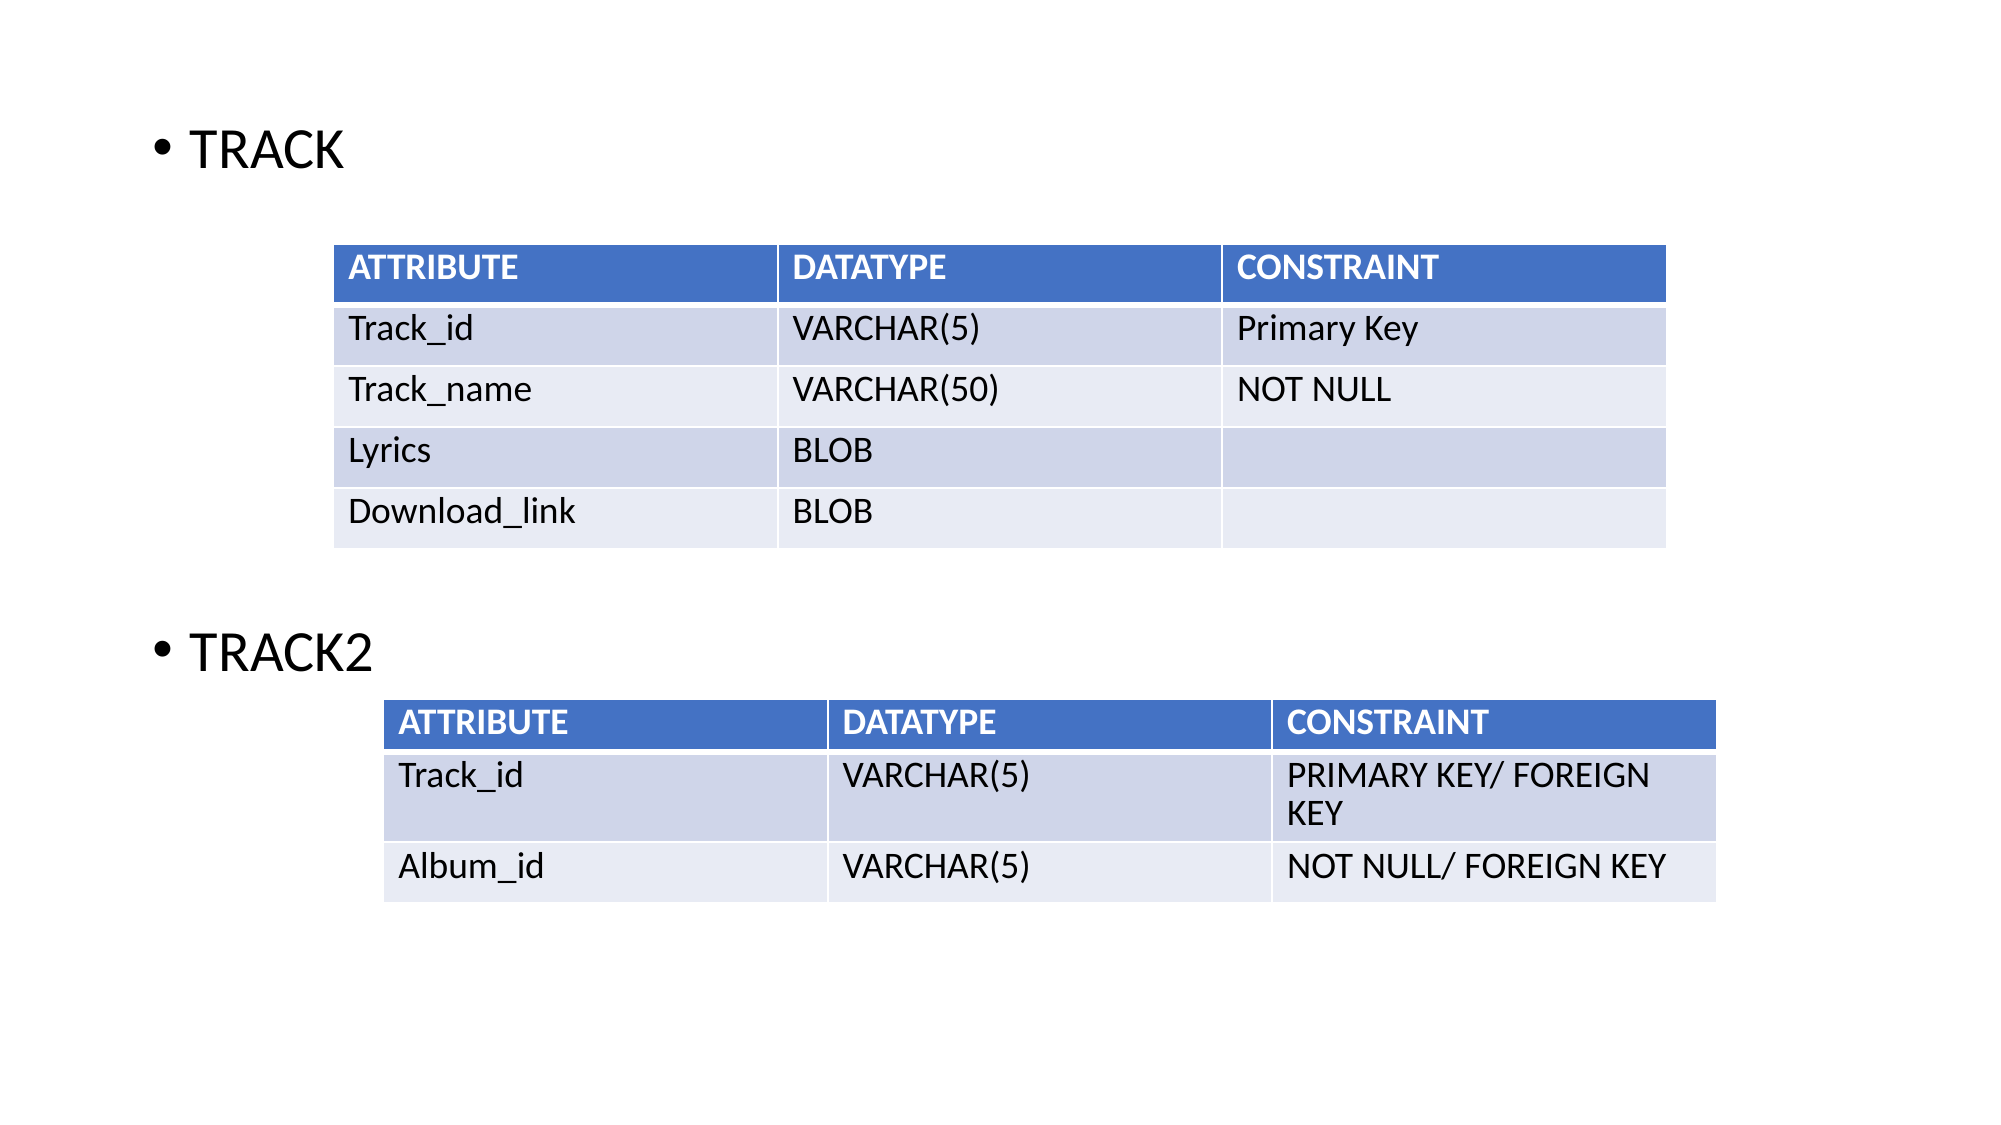

#
TRACK

TRACK2

| ATTRIBUTE | DATATYPE | CONSTRAINT |
| --- | --- | --- |
| Track\_id | VARCHAR(5) | Primary Key |
| Track\_name | VARCHAR(50) | NOT NULL |
| Lyrics | BLOB |  |
| Download\_link | BLOB |  |
| ATTRIBUTE | DATATYPE | CONSTRAINT |
| --- | --- | --- |
| Track\_id | VARCHAR(5) | PRIMARY KEY/ FOREIGN KEY |
| Album\_id | VARCHAR(5) | NOT NULL/ FOREIGN KEY |